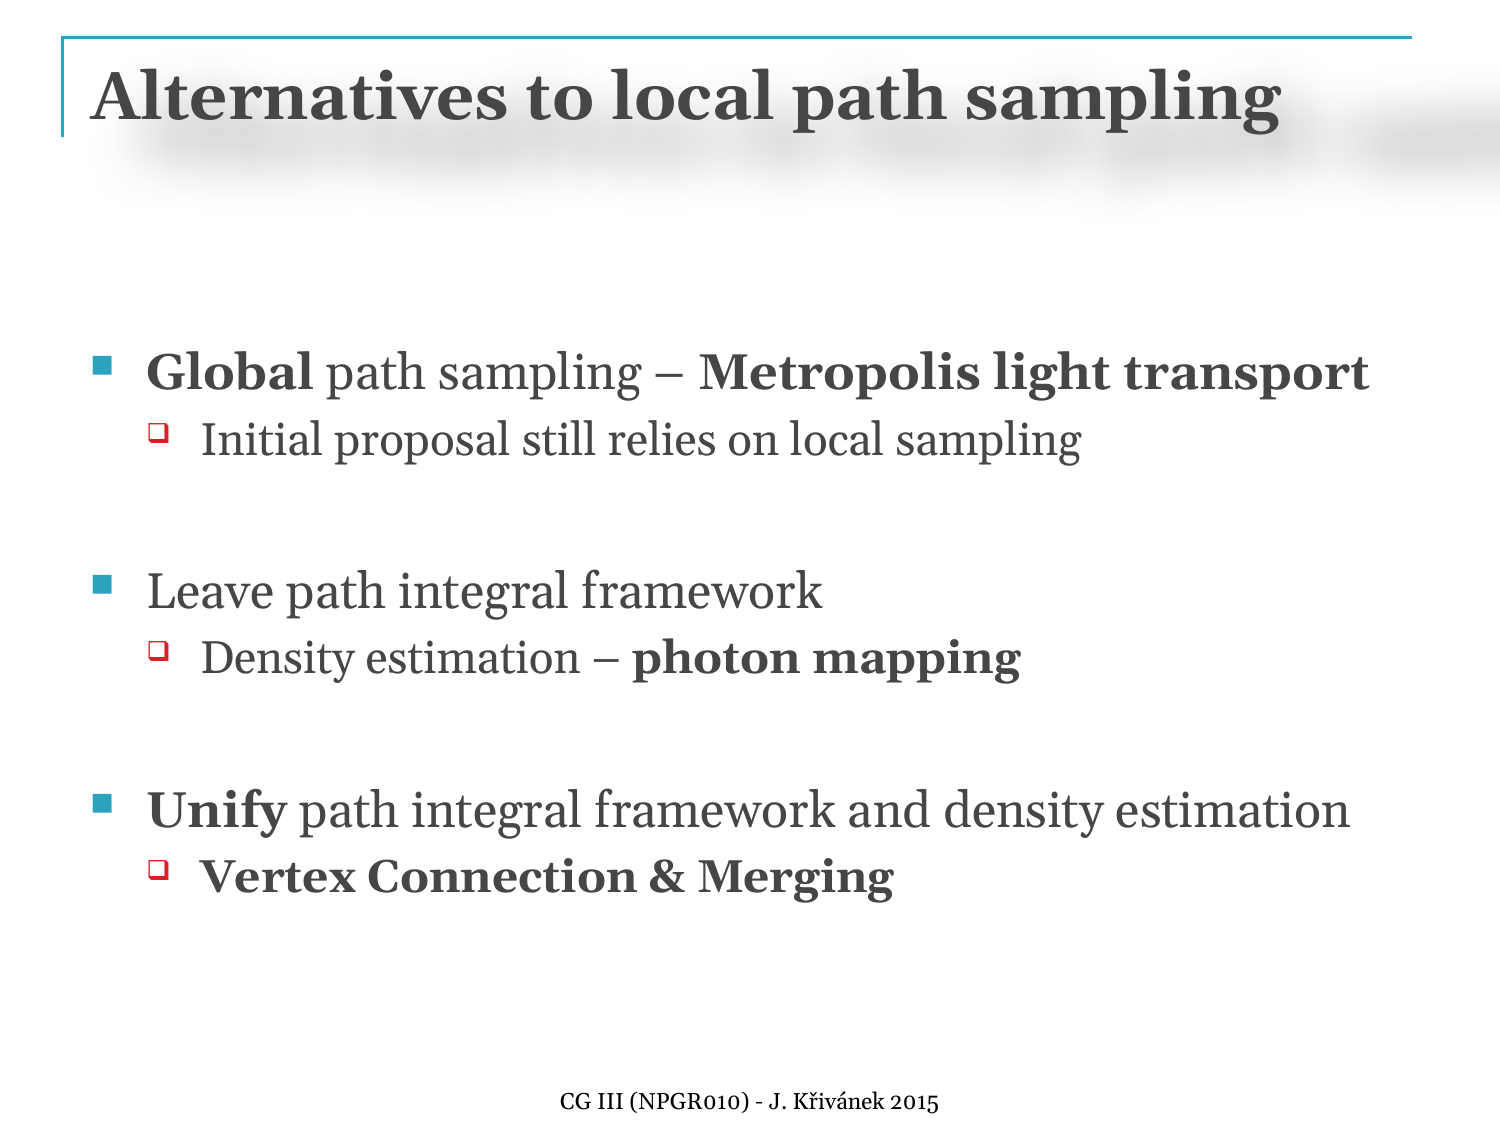

# Alternatives to local path sampling

Global path sampling – Metropolis light transport
Initial proposal still relies on local sampling

Leave path integral framework
Density estimation – photon mapping

Unify path integral framework and density estimation
Vertex Connection & Merging

CG III (NPGR010) - J. Křivánek 2015